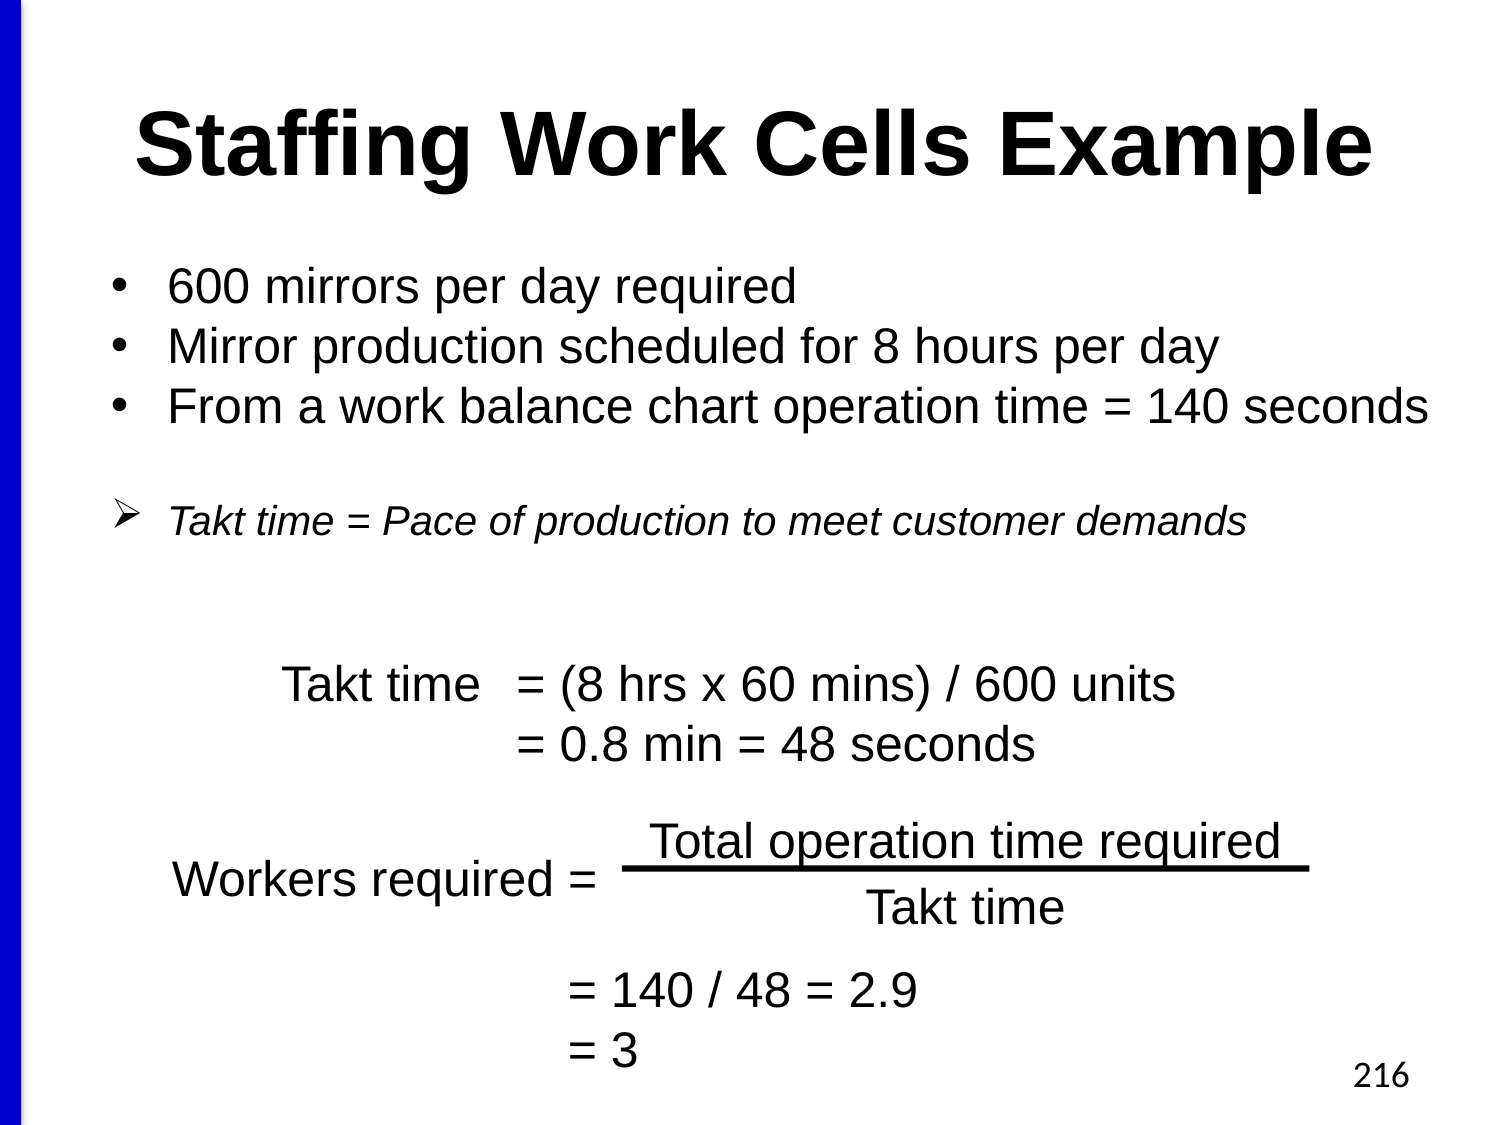

# Staffing Work Cells Example
600 mirrors per day required
Mirror production scheduled for 8 hours per day
From a work balance chart operation time = 140 seconds

Takt time = Pace of production to meet customer demands
Takt time	= (8 hrs x 60 mins) / 600 units
	= 0.8 min = 48 seconds
Total operation time required
Takt time

Workers required =
= 140 / 48 = 2.9
= 3
216